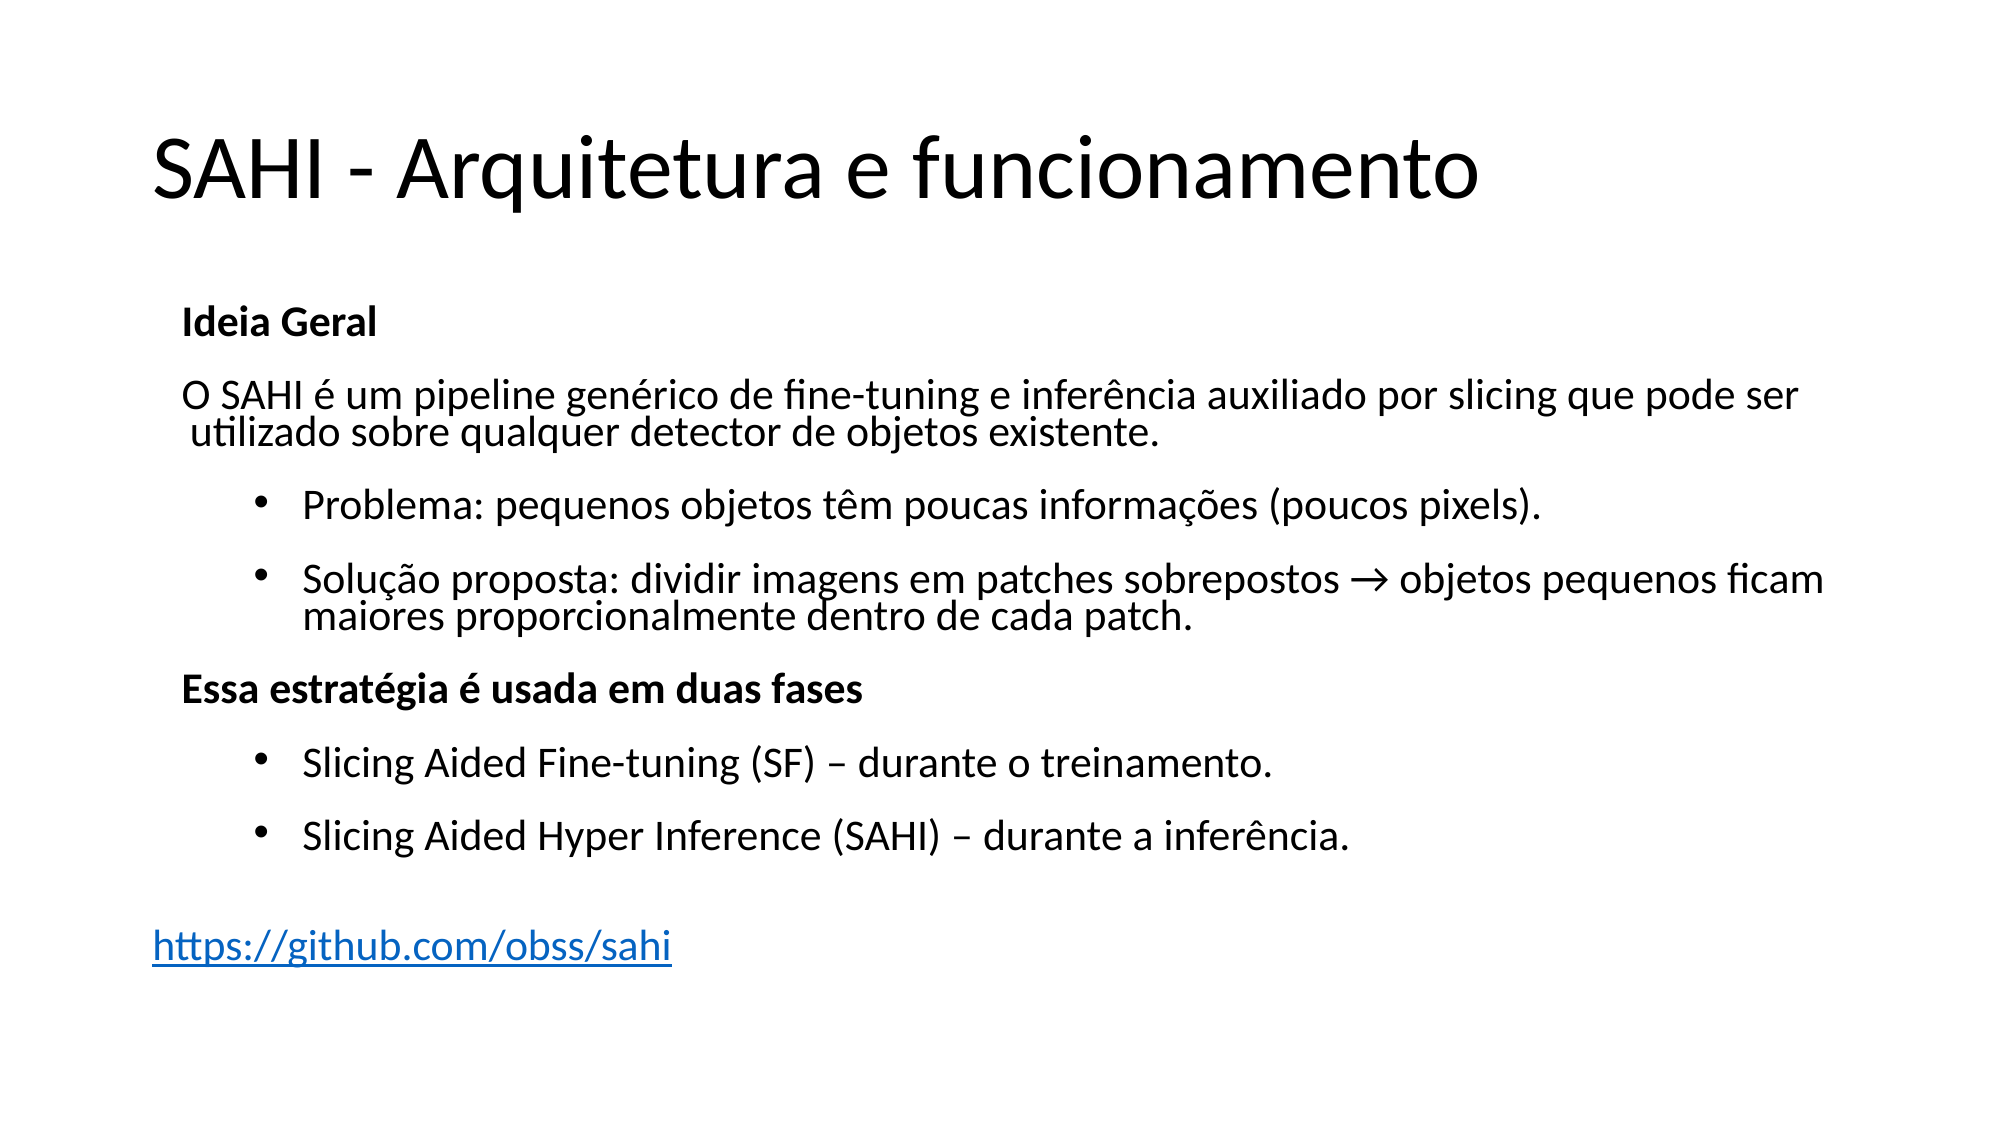

# SAHI - Arquitetura e funcionamento
Ideia Geral

O SAHI é um pipeline genérico de fine-tuning e inferência auxiliado por slicing que pode ser utilizado sobre qualquer detector de objetos existente.

Problema: pequenos objetos têm poucas informações (poucos pixels).
Solução proposta: dividir imagens em patches sobrepostos → objetos pequenos ficam maiores proporcionalmente dentro de cada patch.

Essa estratégia é usada em duas fases

Slicing Aided Fine-tuning (SF) – durante o treinamento.
Slicing Aided Hyper Inference (SAHI) – durante a inferência.

https://github.com/obss/sahi